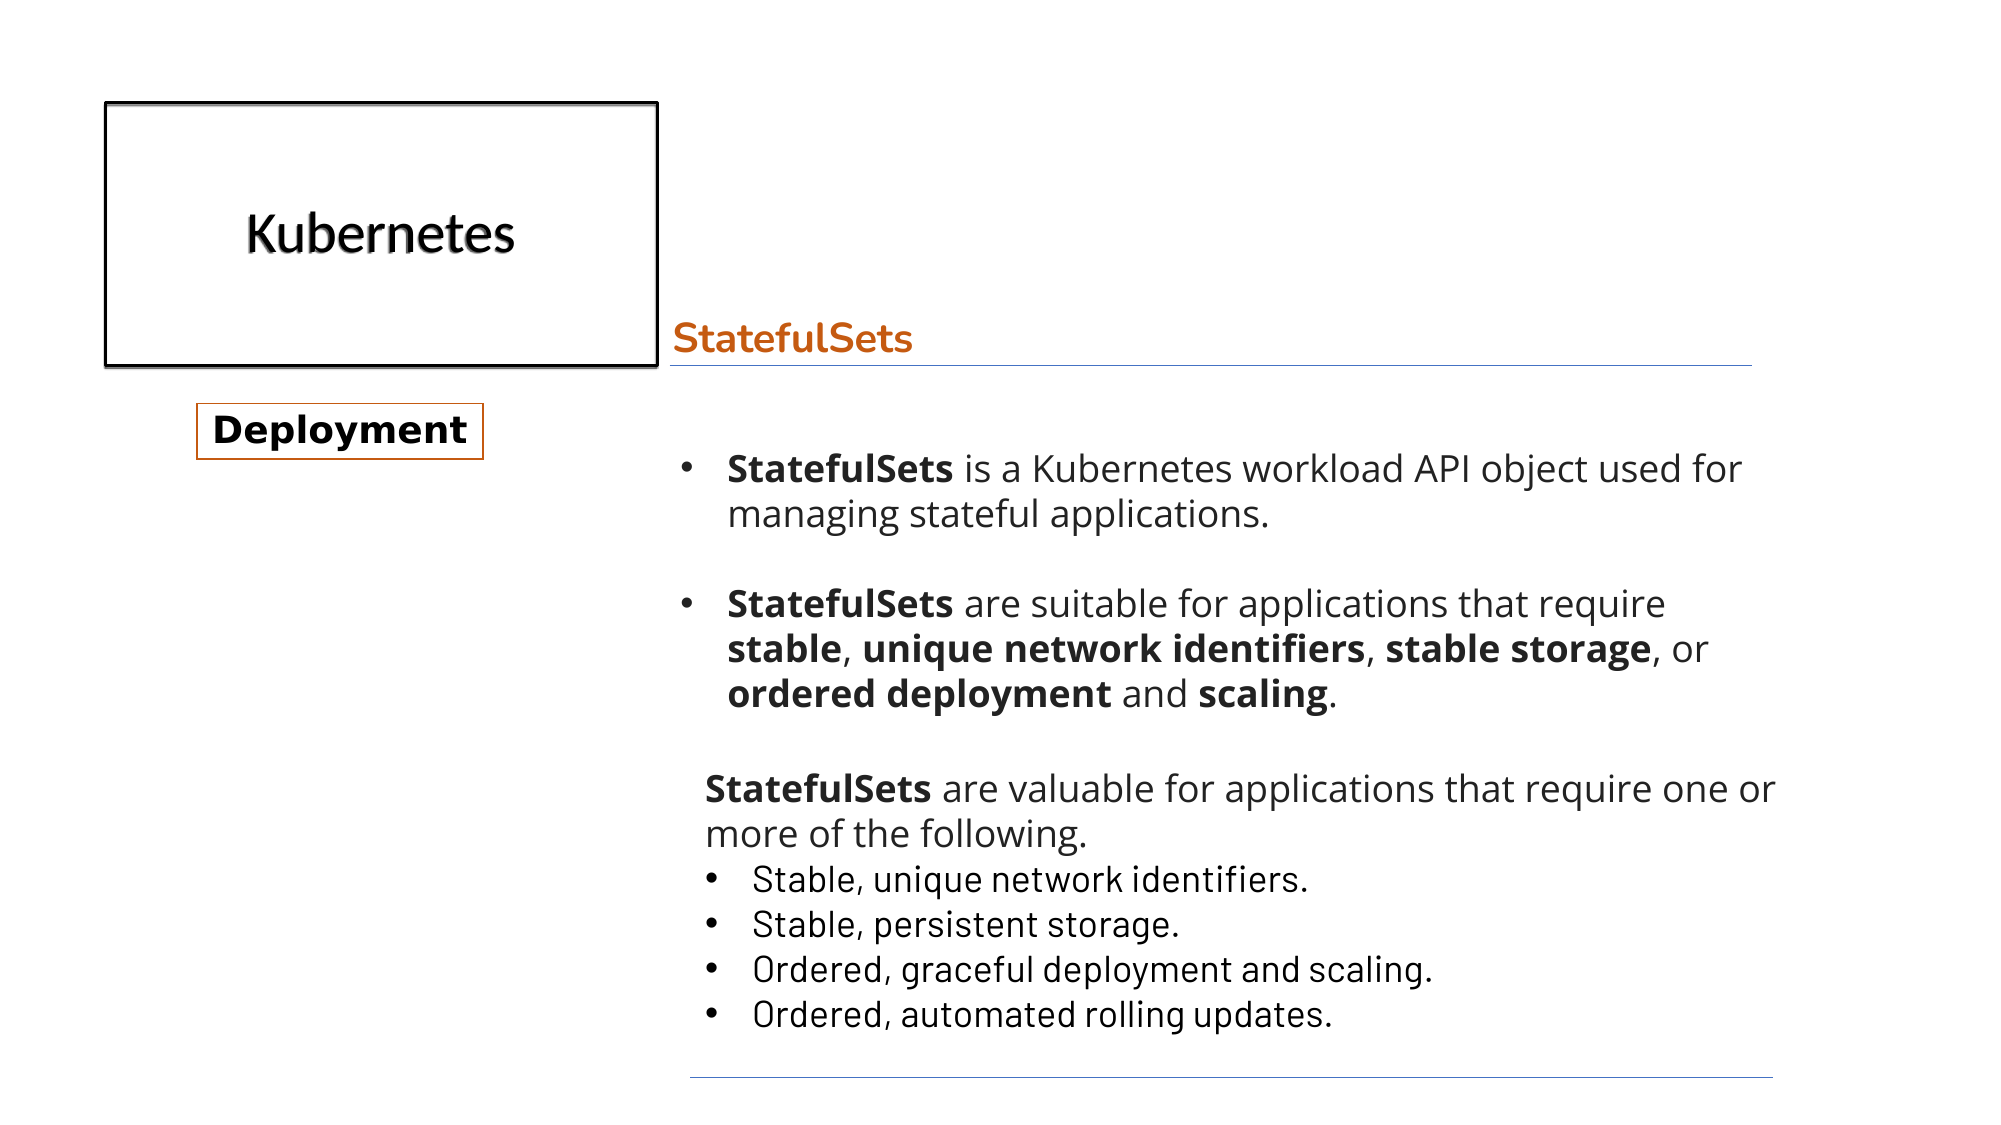

# Kubernetes
StatefulSets
Deployment
StatefulSets is a Kubernetes workload API object used for managing stateful applications.

StatefulSets are suitable for applications that require stable, unique network identifiers, stable storage, or ordered deployment and scaling.
StatefulSets are valuable for applications that require one or more of the following.
Stable, unique network identifiers.
Stable, persistent storage.
Ordered, graceful deployment and scaling.
Ordered, automated rolling updates.